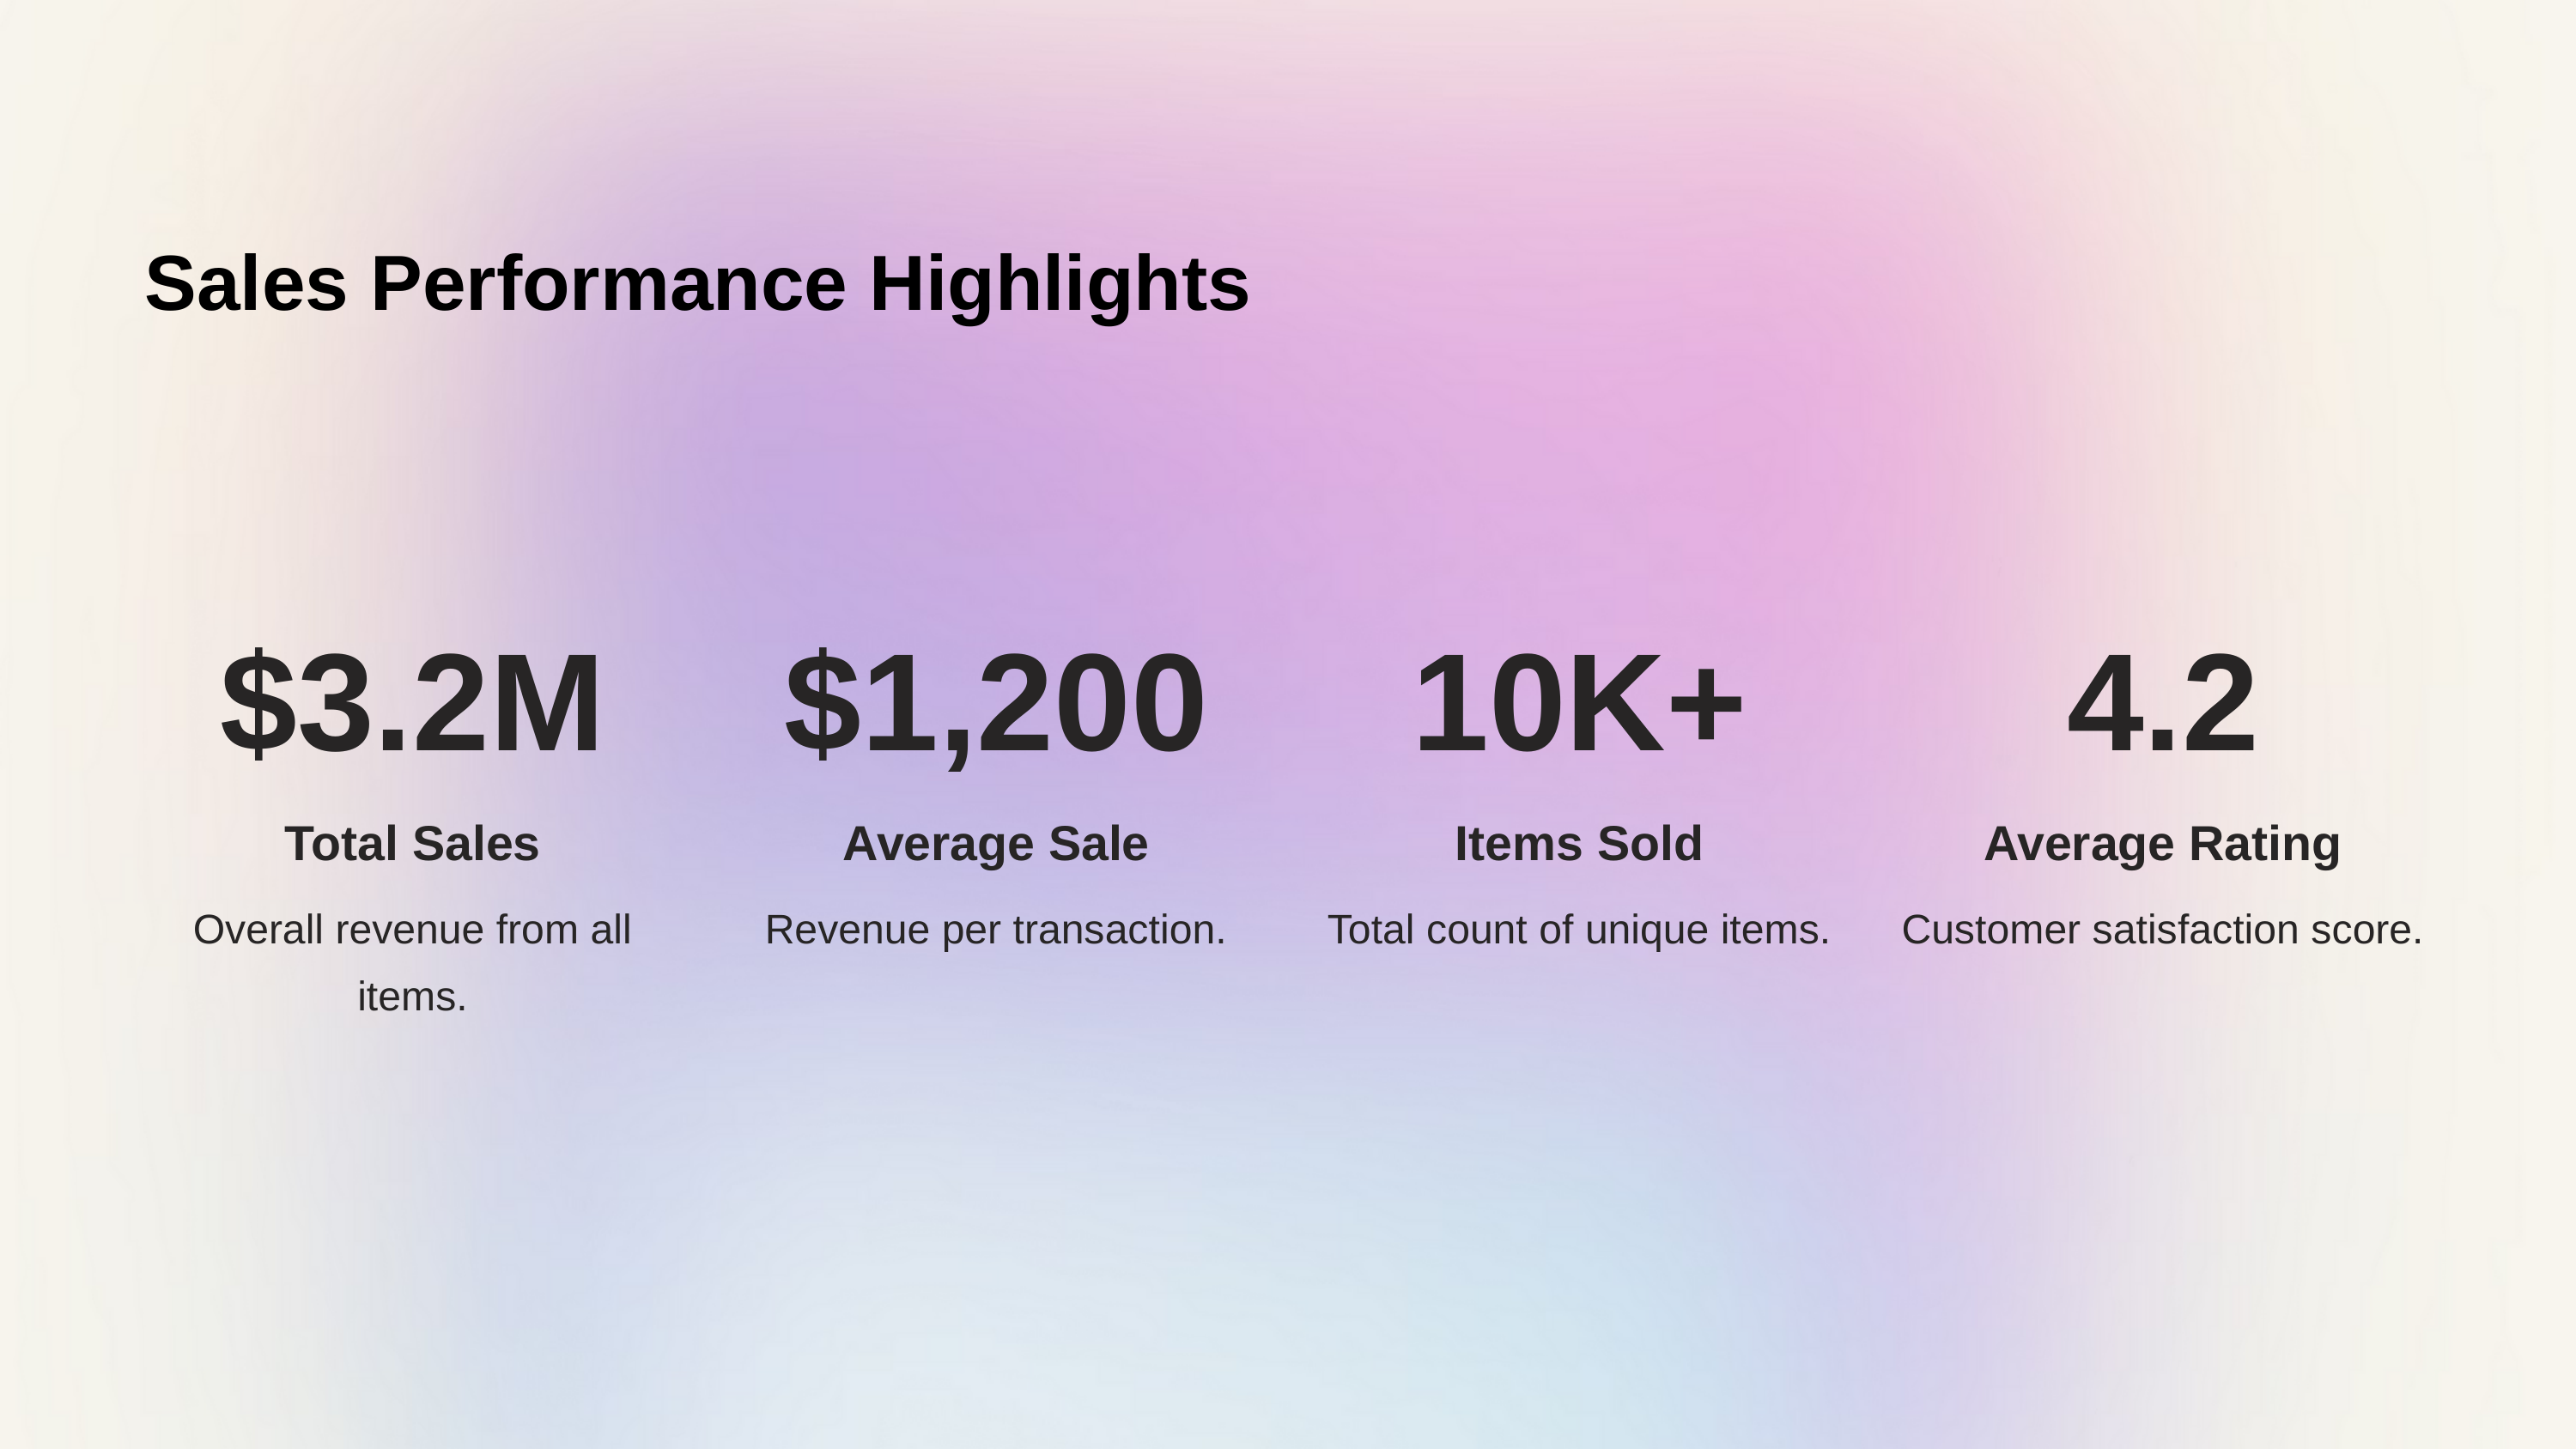

Sales Performance Highlights
$3.2M
$1,200
10K+
4.2
Total Sales
Average Sale
Items Sold
Average Rating
Overall revenue from all items.
Revenue per transaction.
Total count of unique items.
Customer satisfaction score.